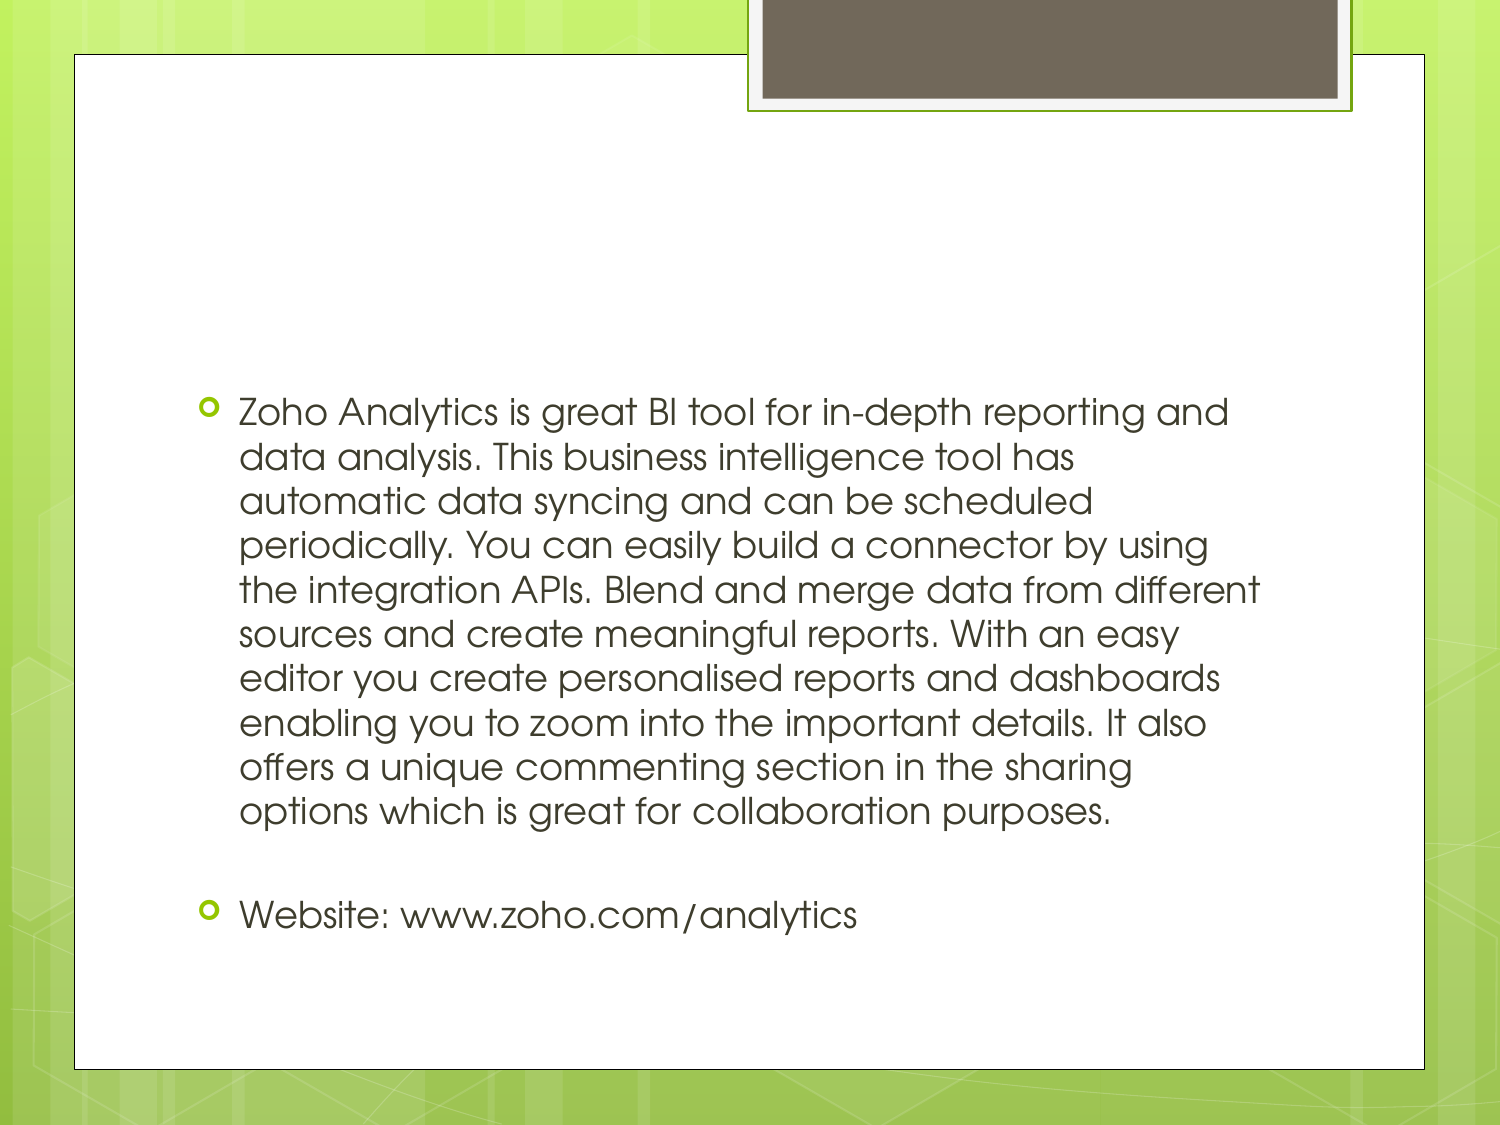

#
Zoho Analytics is great BI tool for in-depth reporting and data analysis. This business intelligence tool has automatic data syncing and can be scheduled periodically. You can easily build a connector by using the integration APIs. Blend and merge data from different sources and create meaningful reports. With an easy editor you create personalised reports and dashboards enabling you to zoom into the important details. It also offers a unique commenting section in the sharing options which is great for collaboration purposes.

Website: www.zoho.com/analytics